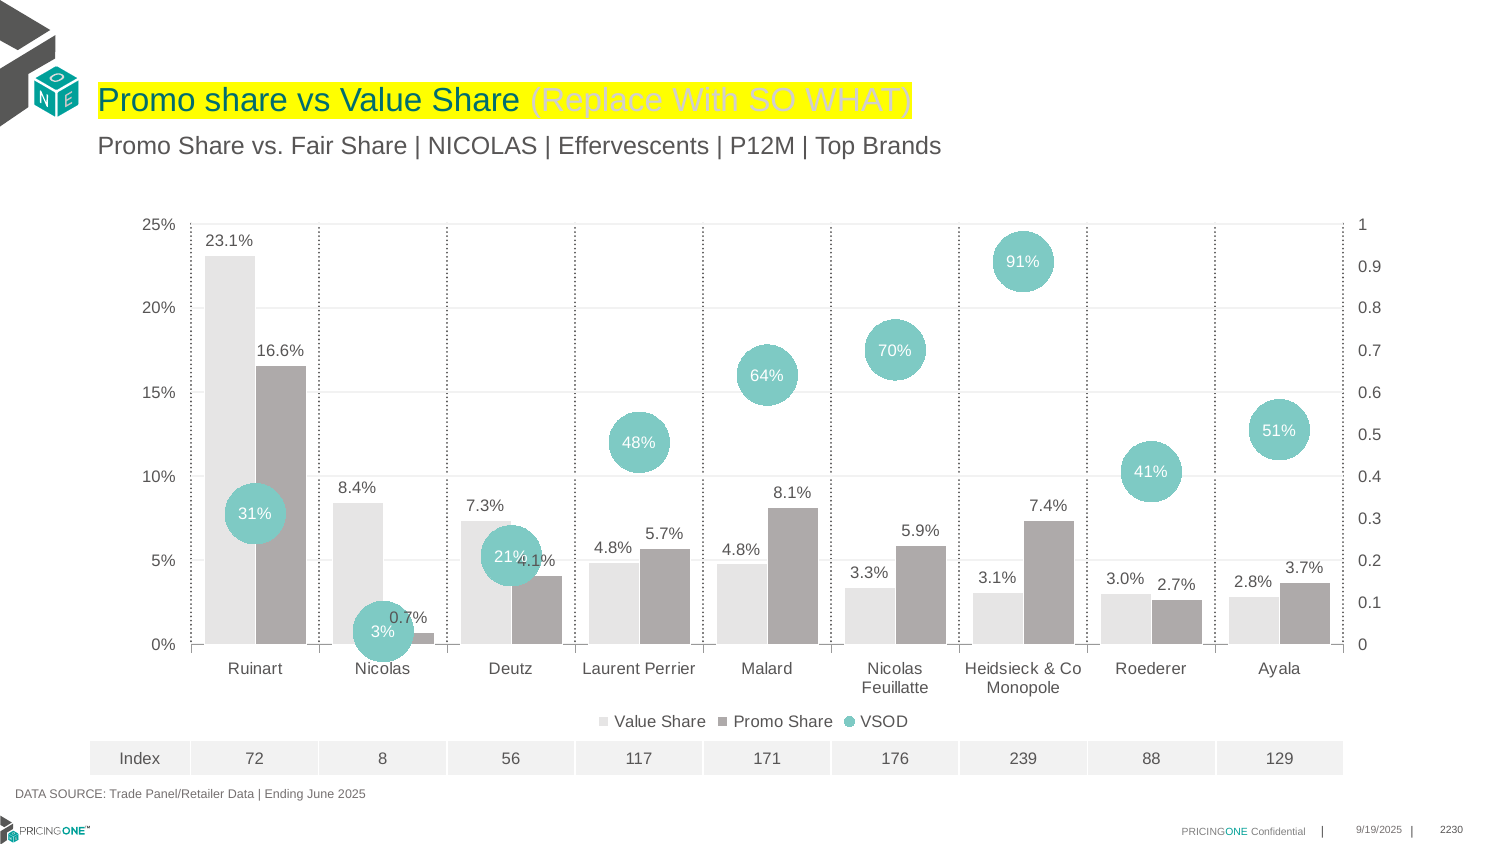

# Promo share vs Value Share (Replace With SO WHAT)
Promo Share vs. Fair Share | NICOLAS | Effervescents | P12M | Top Brands

### Chart

| Category | Value Share | Promo Share | VSOD |
|---|---|---|---|
| Ruinart | 0.23103044877265672 | 0.1657977237417823 | 0.31 |
| Nicolas | 0.0839914278968324 | 0.006853482398667989 | 0.03 |
| Deutz | 0.07343379794436342 | 0.04075753127995464 | 0.21 |
| Laurent Perrier | 0.048435647994621335 | 0.056727690882609316 | 0.48 |
| Malard | 0.047621699485682345 | 0.08134489131292143 | 0.64 |
| Nicolas Feuillatte | 0.033420305936705655 | 0.058776683566980126 | 0.7 |
| Heidsieck & Co Monopole | 0.030802972451864724 | 0.0737499794529158 | 0.91 |
| Roederer | 0.030182088666479506 | 0.026593386468125924 | 0.41 |
| Ayala | 0.028331434851284296 | 0.036671174476851524 | 0.51 |
| Index | 72 | 8 | 56 | 117 | 171 | 176 | 239 | 88 | 129 |
| --- | --- | --- | --- | --- | --- | --- | --- | --- | --- |
DATA SOURCE: Trade Panel/Retailer Data | Ending June 2025

9/19/2025
2230